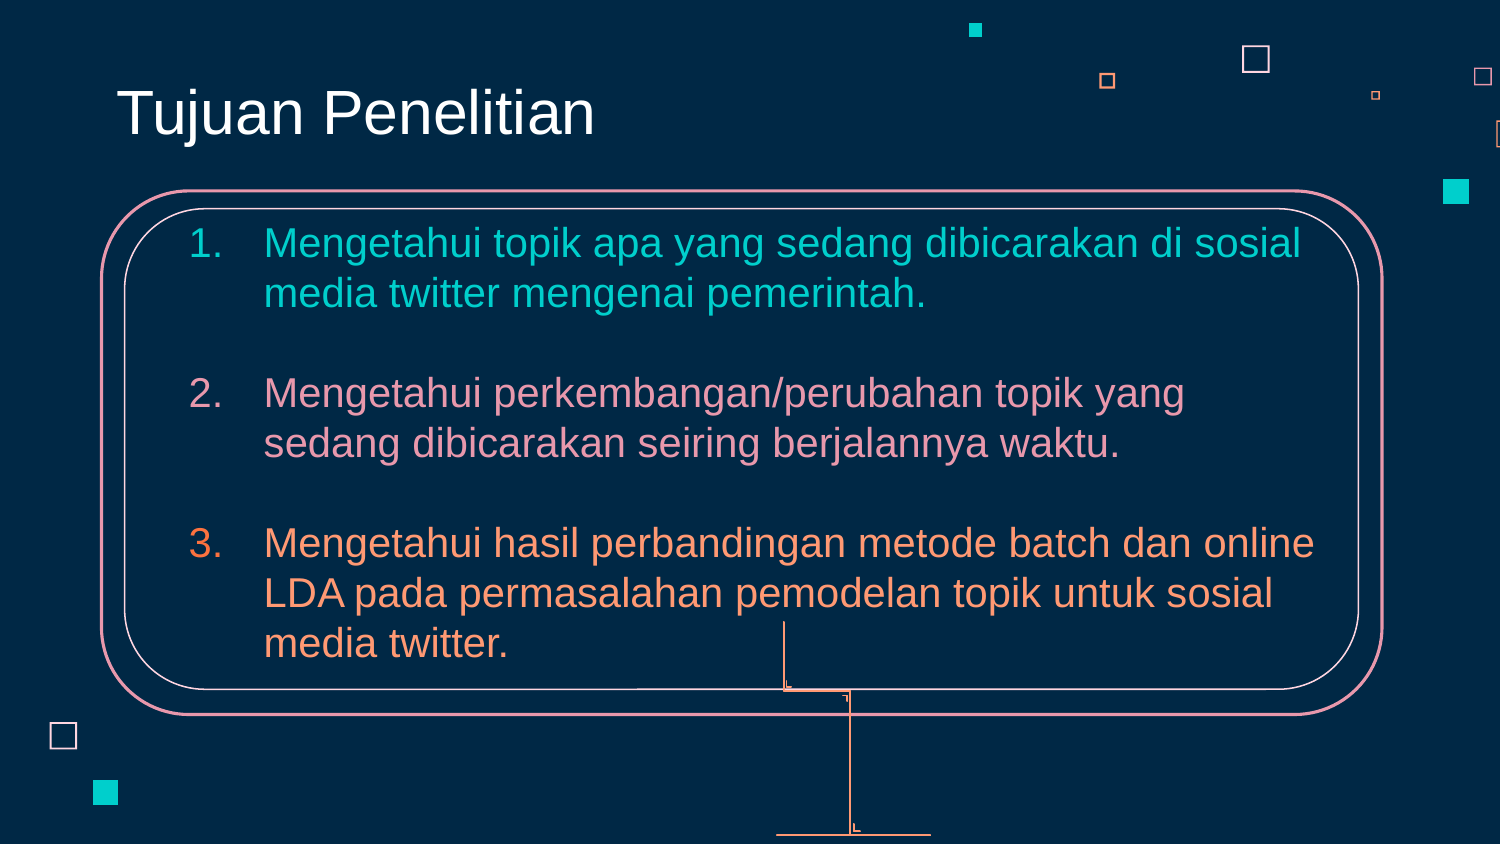

# Tujuan Penelitian

Mengetahui topik apa yang sedang dibicarakan di sosial media twitter mengenai pemerintah.

Mengetahui perkembangan/perubahan topik yang sedang dibicarakan seiring berjalannya waktu.

Mengetahui hasil perbandingan metode batch dan online LDA pada permasalahan pemodelan topik untuk sosial media twitter.